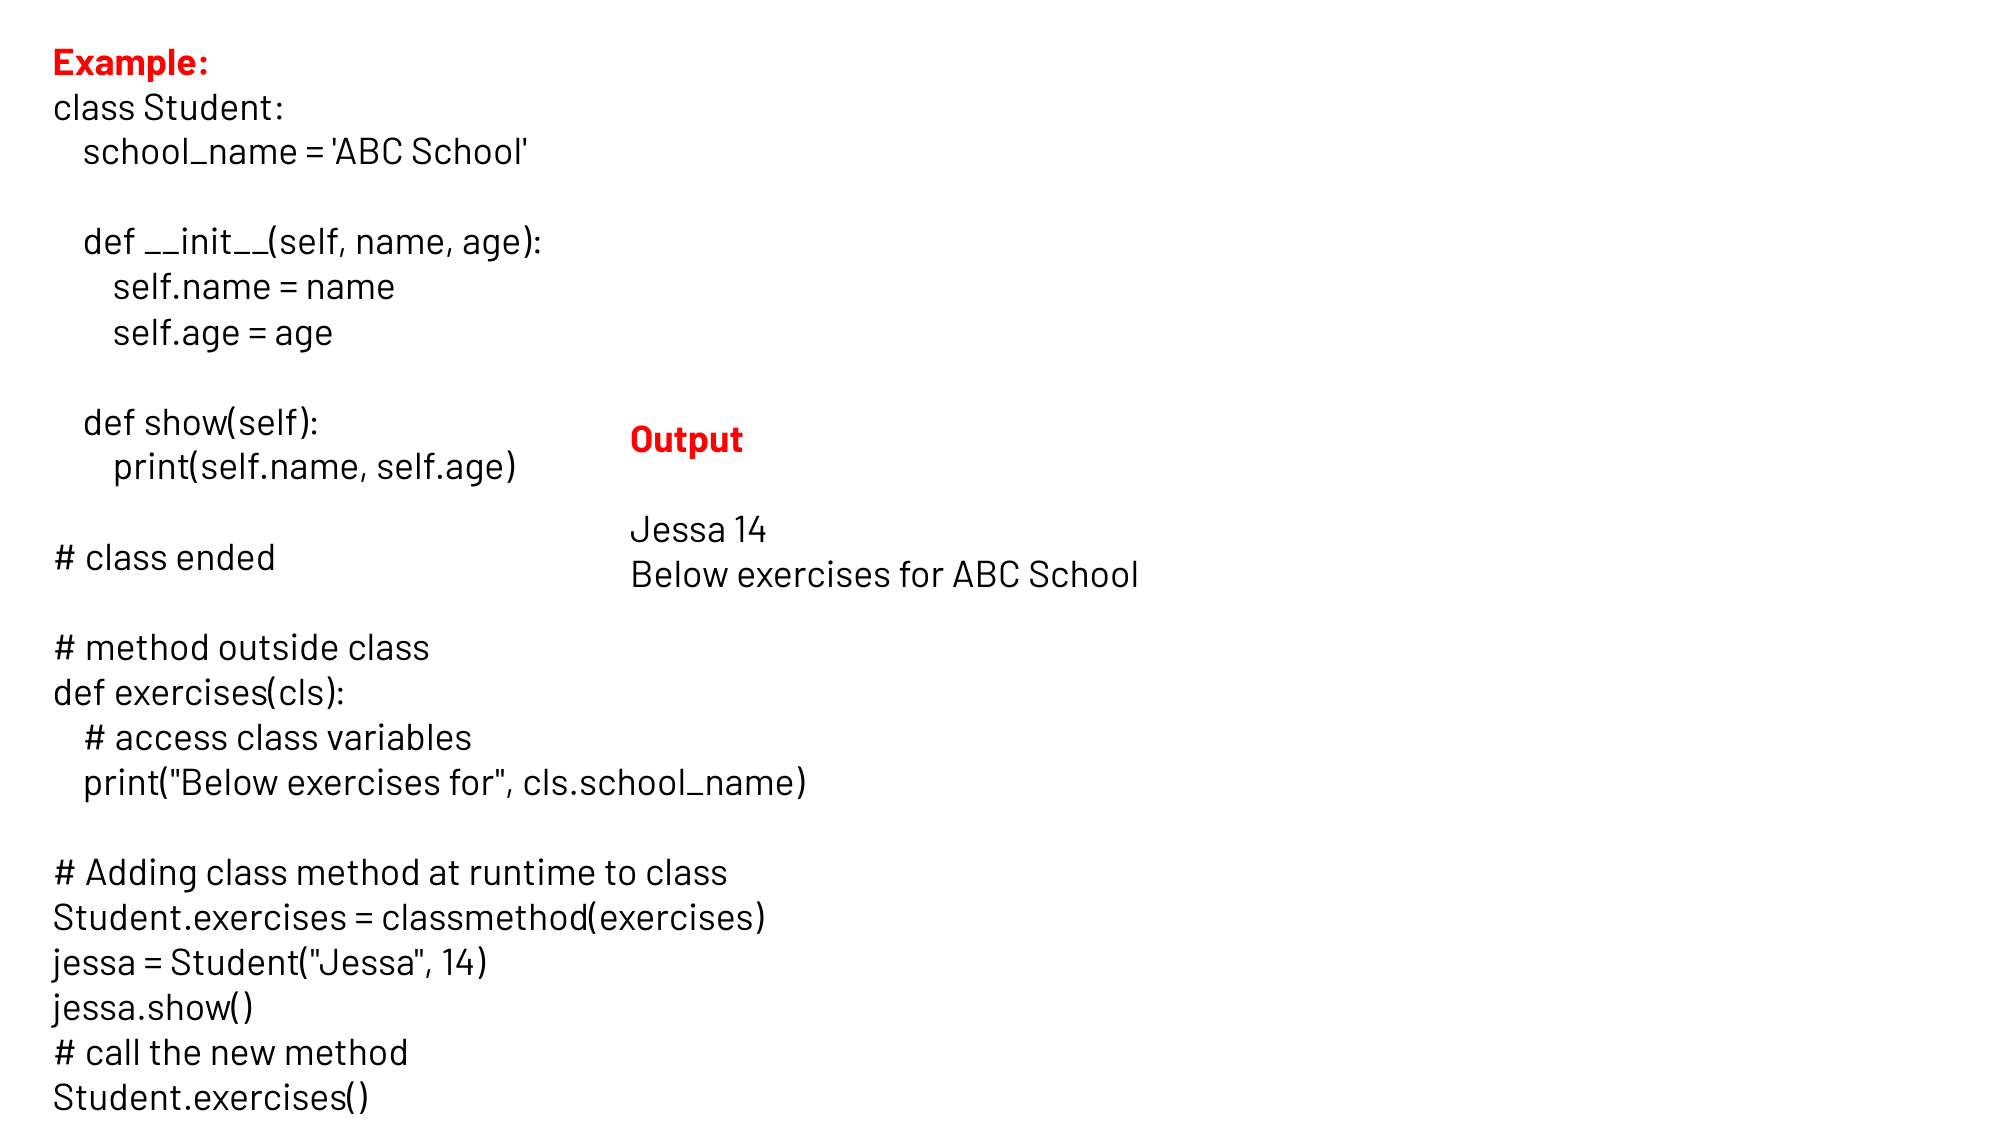

Example:
class Student:
    school_name = 'ABC School'

    def __init__(self, name, age):
        self.name = name
        self.age = age

    def show(self):
        print(self.name, self.age)

# class ended

# method outside class
def exercises(cls):
    # access class variables
    print("Below exercises for", cls.school_name)

# Adding class method at runtime to class
Student.exercises = classmethod(exercises)
jessa = Student("Jessa", 14)
jessa.show()
# call the new method
Student.exercises()
Output

Jessa 14
Below exercises for ABC School